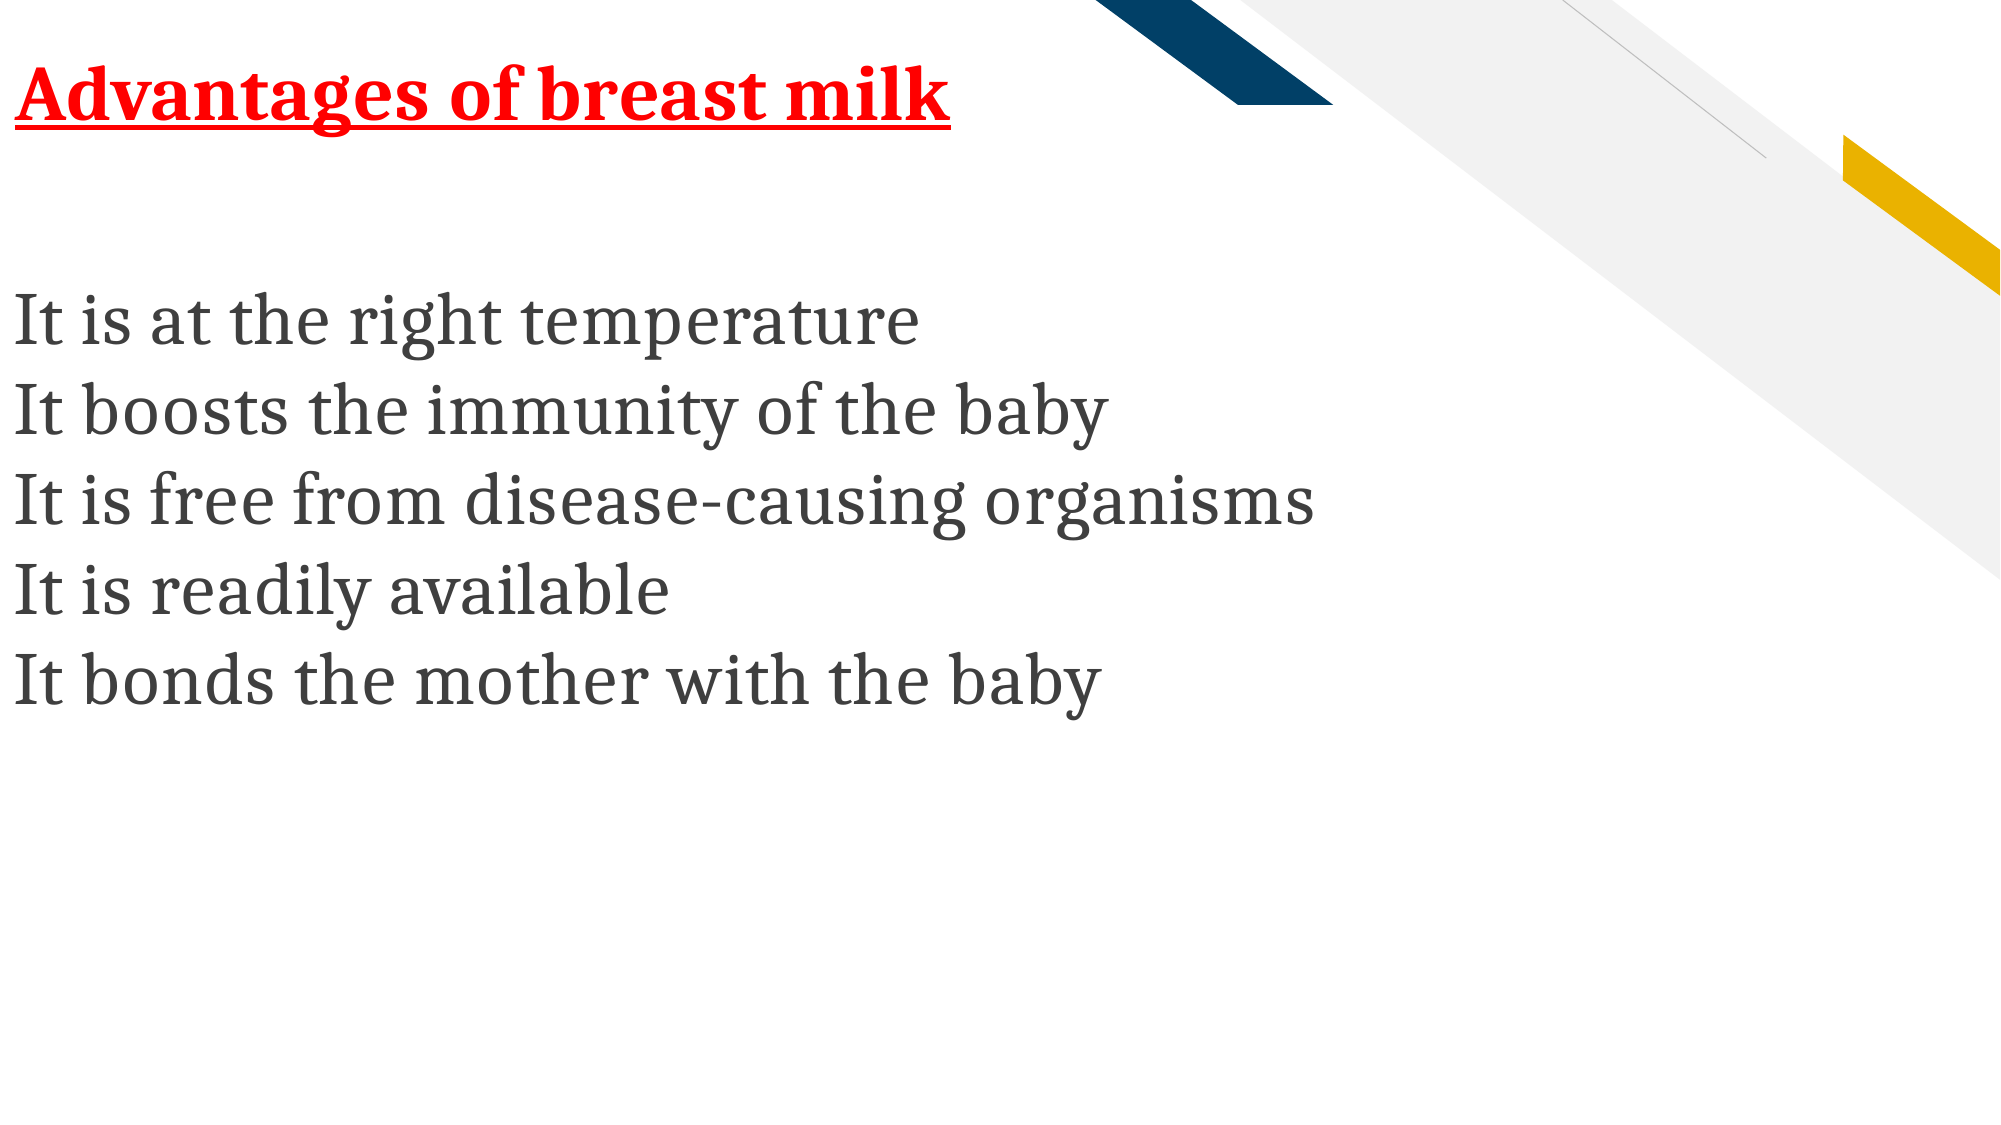

Advantages of breast milk
It is at the right temperature
It boosts the immunity of the baby
It is free from disease-causing organisms
It is readily available
It bonds the mother with the baby